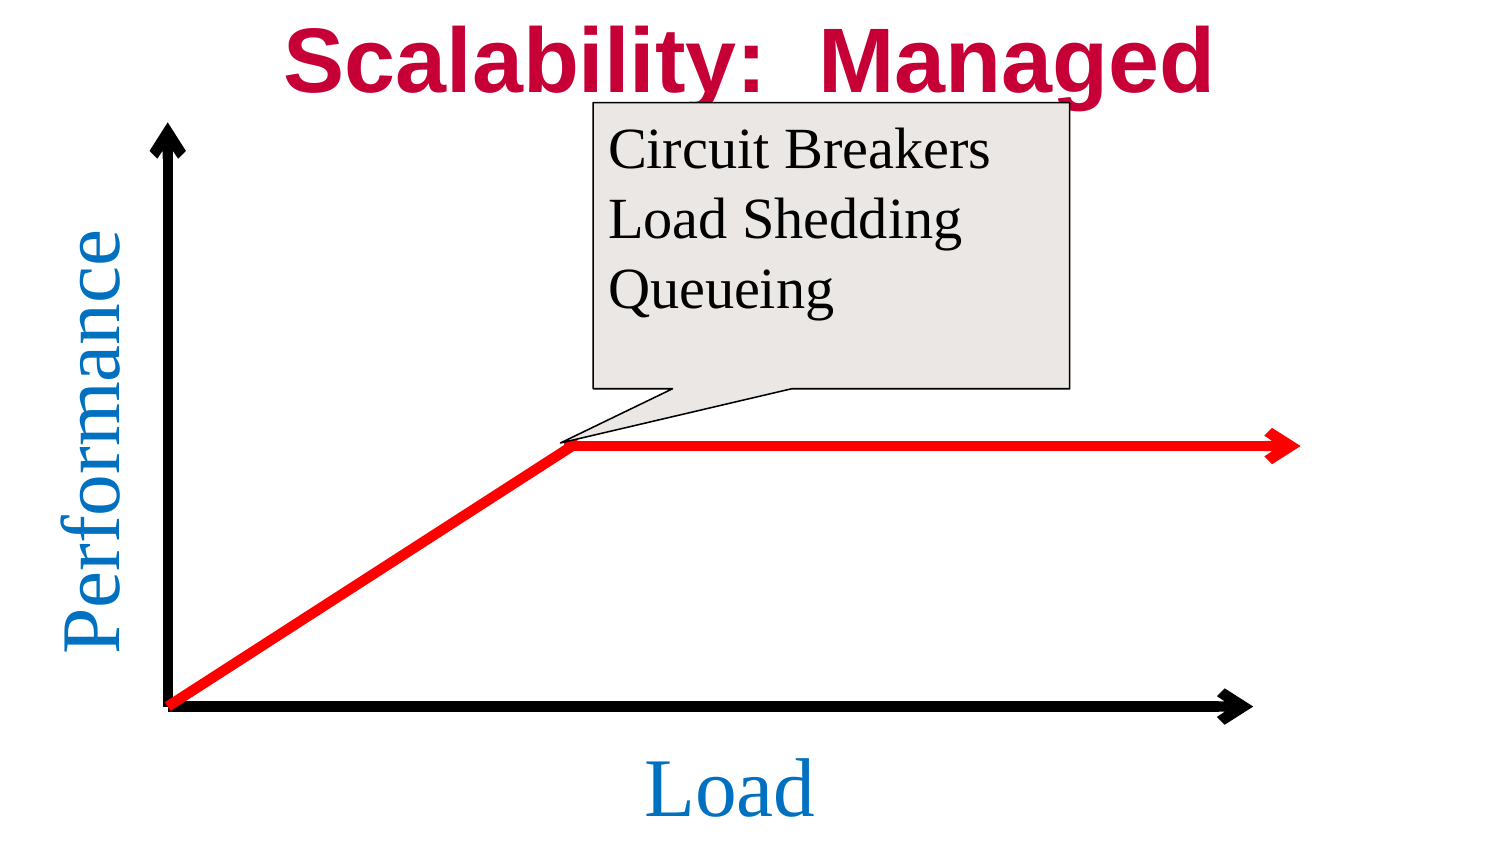

# Scalability:  Managed
Circuit Breakers
Load Shedding
Queueing
Performance

Load